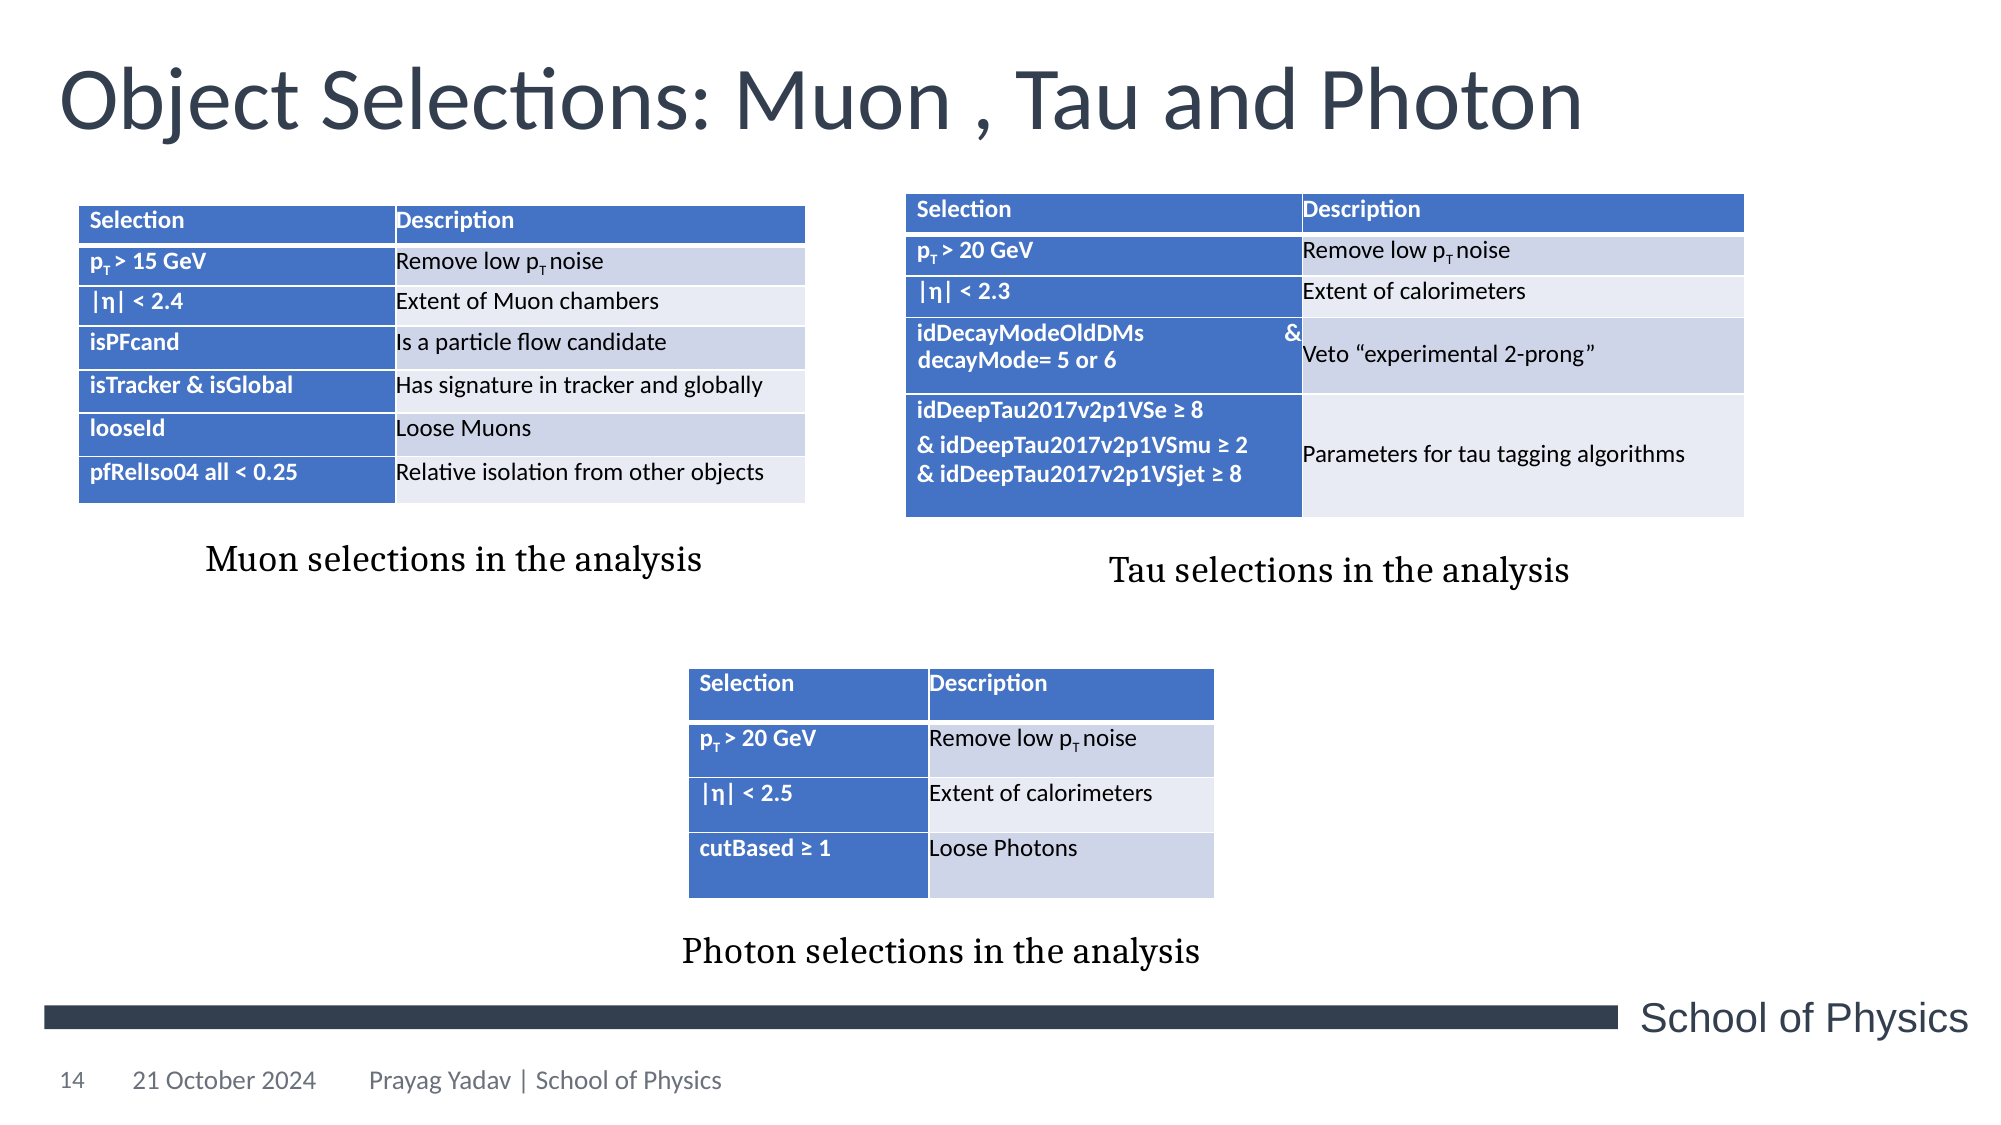

# Object Selections: Muon , Tau and Photon
| Selection | Description |
| --- | --- |
| pT > 20 GeV | Remove low pT noise |
| |η| < 2.3 | Extent of calorimeters |
| idDecayModeOldDMs & decayMode= 5 or 6 | Veto “experimental 2-prong” |
| idDeepTau2017v2p1VSe ≥ 8 & idDeepTau2017v2p1VSmu ≥ 2 & idDeepTau2017v2p1VSjet ≥ 8 | Parameters for tau tagging algorithms |
| Selection | Description |
| --- | --- |
| pT > 15 GeV | Remove low pT noise |
| |η| < 2.4 | Extent of Muon chambers |
| isPFcand | Is a particle flow candidate |
| isTracker & isGlobal | Has signature in tracker and globally |
| looseId | Loose Muons |
| pfRelIso04 all < 0.25 | Relative isolation from other objects |
Muon selections in the analysis
Tau selections in the analysis
| Selection | Description |
| --- | --- |
| pT > 20 GeV | Remove low pT noise |
| |η| < 2.5 | Extent of calorimeters |
| cutBased ≥ 1 | Loose Photons |
Photon selections in the analysis
14
21 October 2024
Prayag Yadav | School of Physics